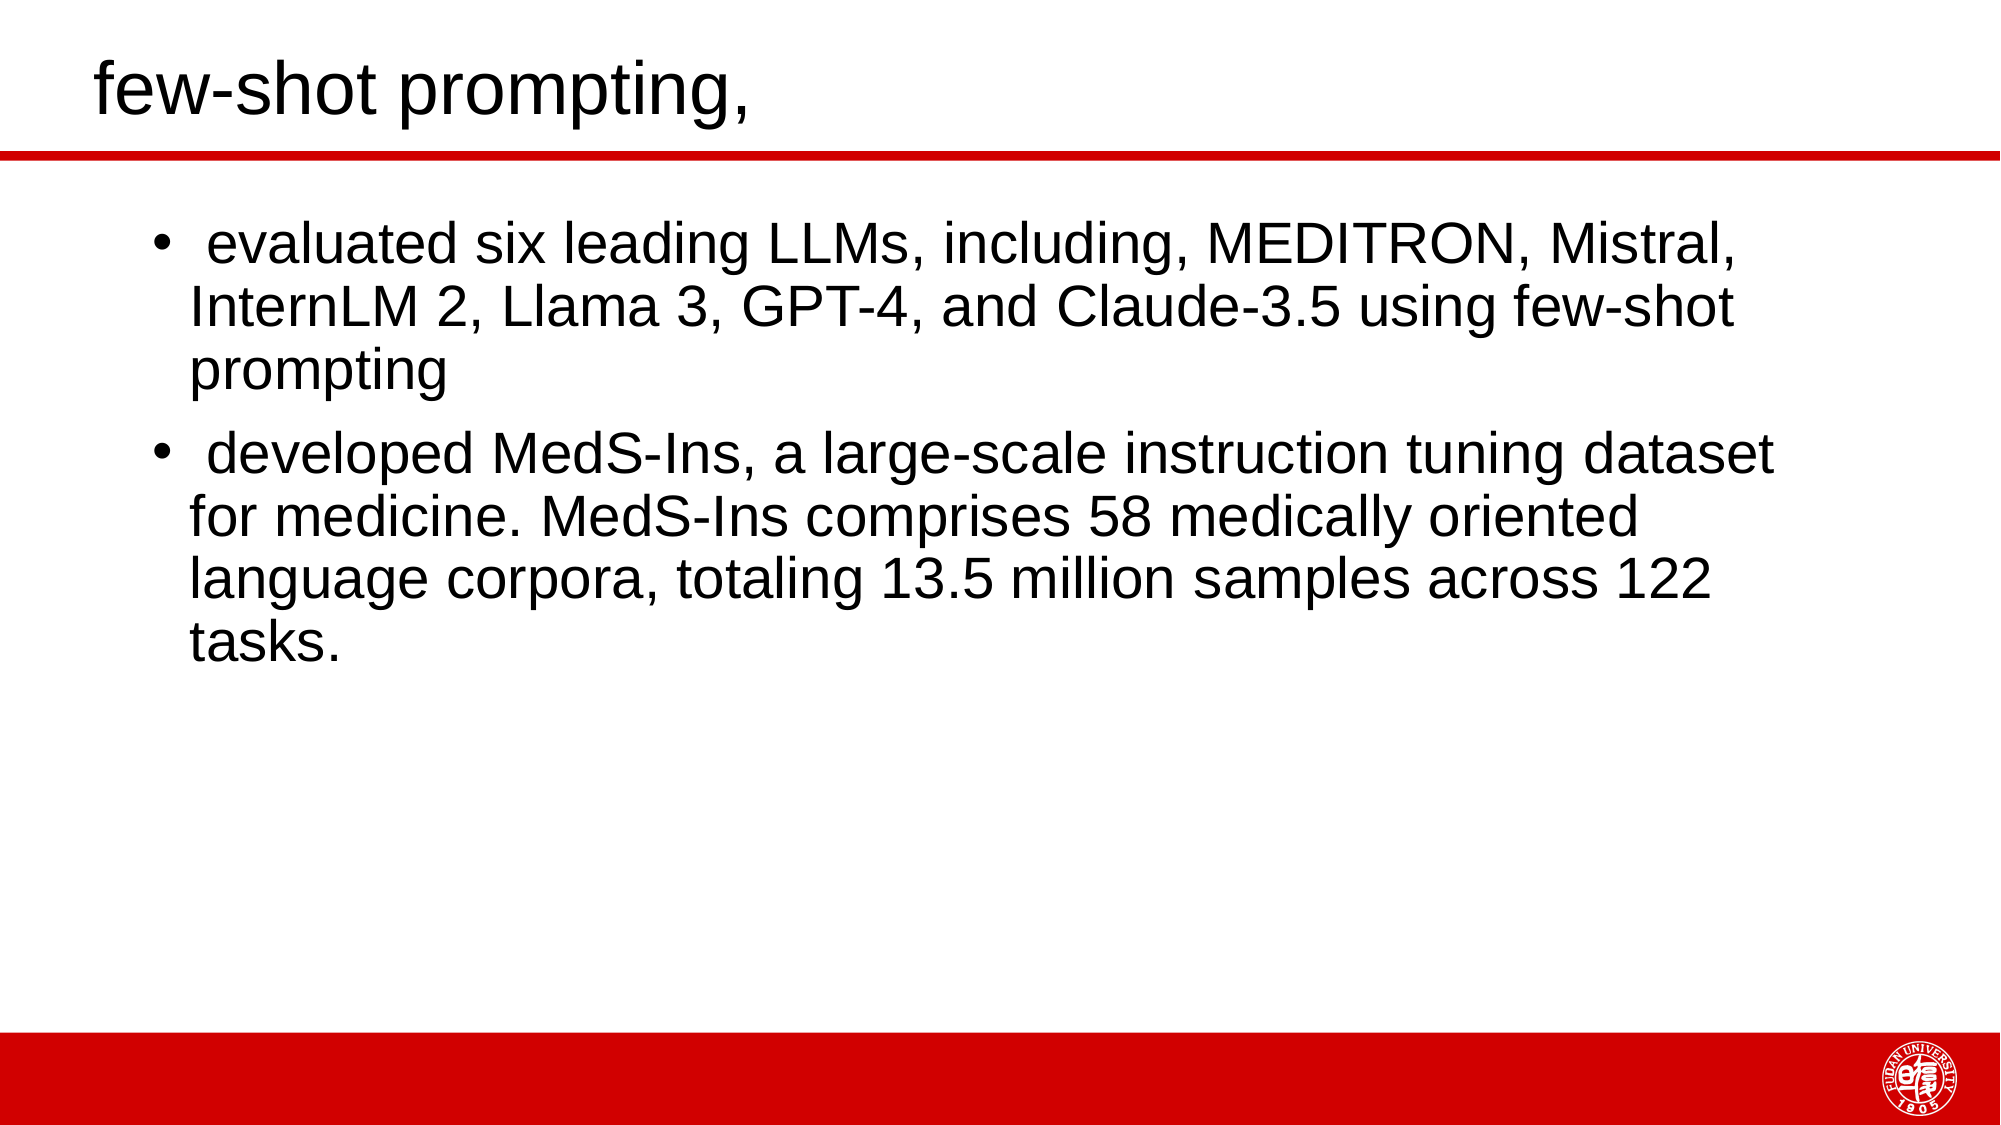

# few-shot prompting,
 evaluated six leading LLMs, including, MEDITRON, Mistral, InternLM 2, Llama 3, GPT-4, and Claude-3.5 using few-shot prompting
 developed MedS-Ins, a large-scale instruction tuning dataset for medicine. MedS-Ins comprises 58 medically oriented language corpora, totaling 13.5 million samples across 122 tasks.